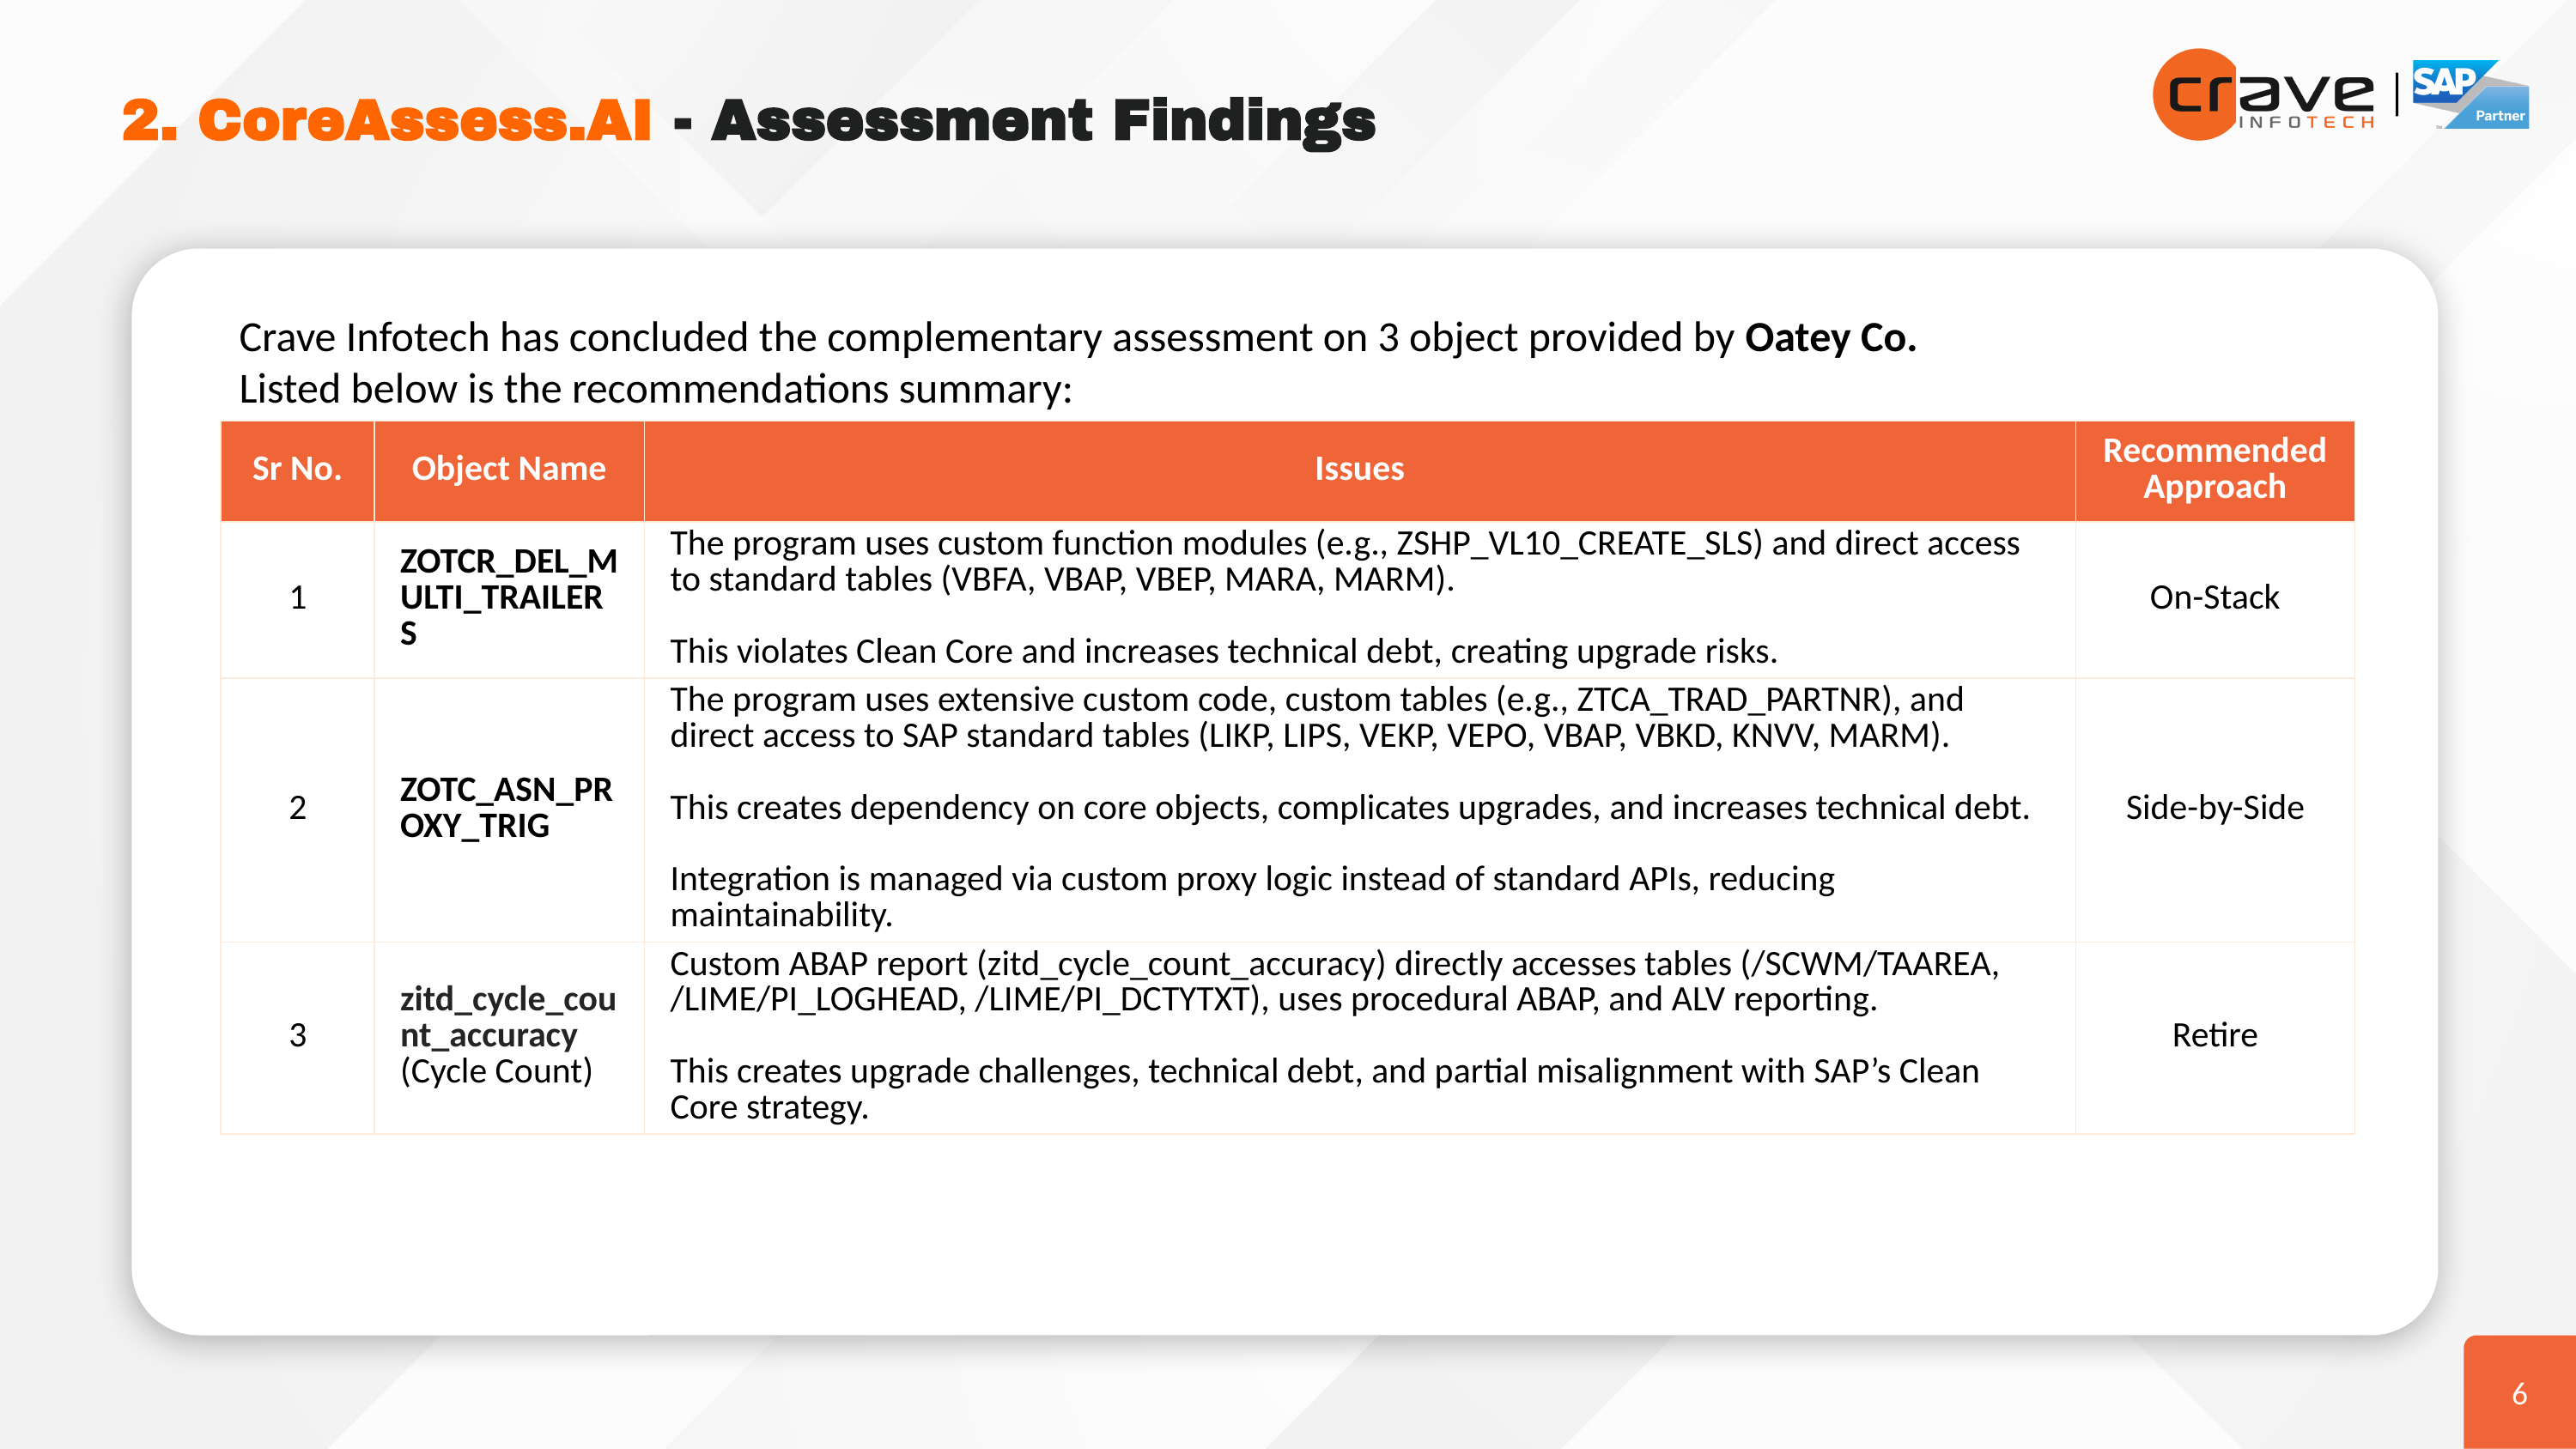

2. CoreAssess.AI - Assessment Findings

Crave Infotech has concluded the complementary assessment on 3 object provided by Oatey Co.
Listed below is the recommendations summary:
| Sr No. | Object Name | Issues | Recommended Approach |
| --- | --- | --- | --- |
| 1 | ZOTCR\_DEL\_MULTI\_TRAILERS | The program uses custom function modules (e.g., ZSHP\_VL10\_CREATE\_SLS) and direct access to standard tables (VBFA, VBAP, VBEP, MARA, MARM). This violates Clean Core and increases technical debt, creating upgrade risks. | On-Stack |
| 2 | ZOTC\_ASN\_PROXY\_TRIG | The program uses extensive custom code, custom tables (e.g., ZTCA\_TRAD\_PARTNR), and direct access to SAP standard tables (LIKP, LIPS, VEKP, VEPO, VBAP, VBKD, KNVV, MARM). This creates dependency on core objects, complicates upgrades, and increases technical debt. Integration is managed via custom proxy logic instead of standard APIs, reducing maintainability. | Side-by-Side |
| 3 | zitd\_cycle\_count\_accuracy (Cycle Count) | Custom ABAP report (zitd\_cycle\_count\_accuracy) directly accesses tables (/SCWM/TAAREA, /LIME/PI\_LOGHEAD, /LIME/PI\_DCTYTXT), uses procedural ABAP, and ALV reporting. This creates upgrade challenges, technical debt, and partial misalignment with SAP’s Clean Core strategy. | Retire |